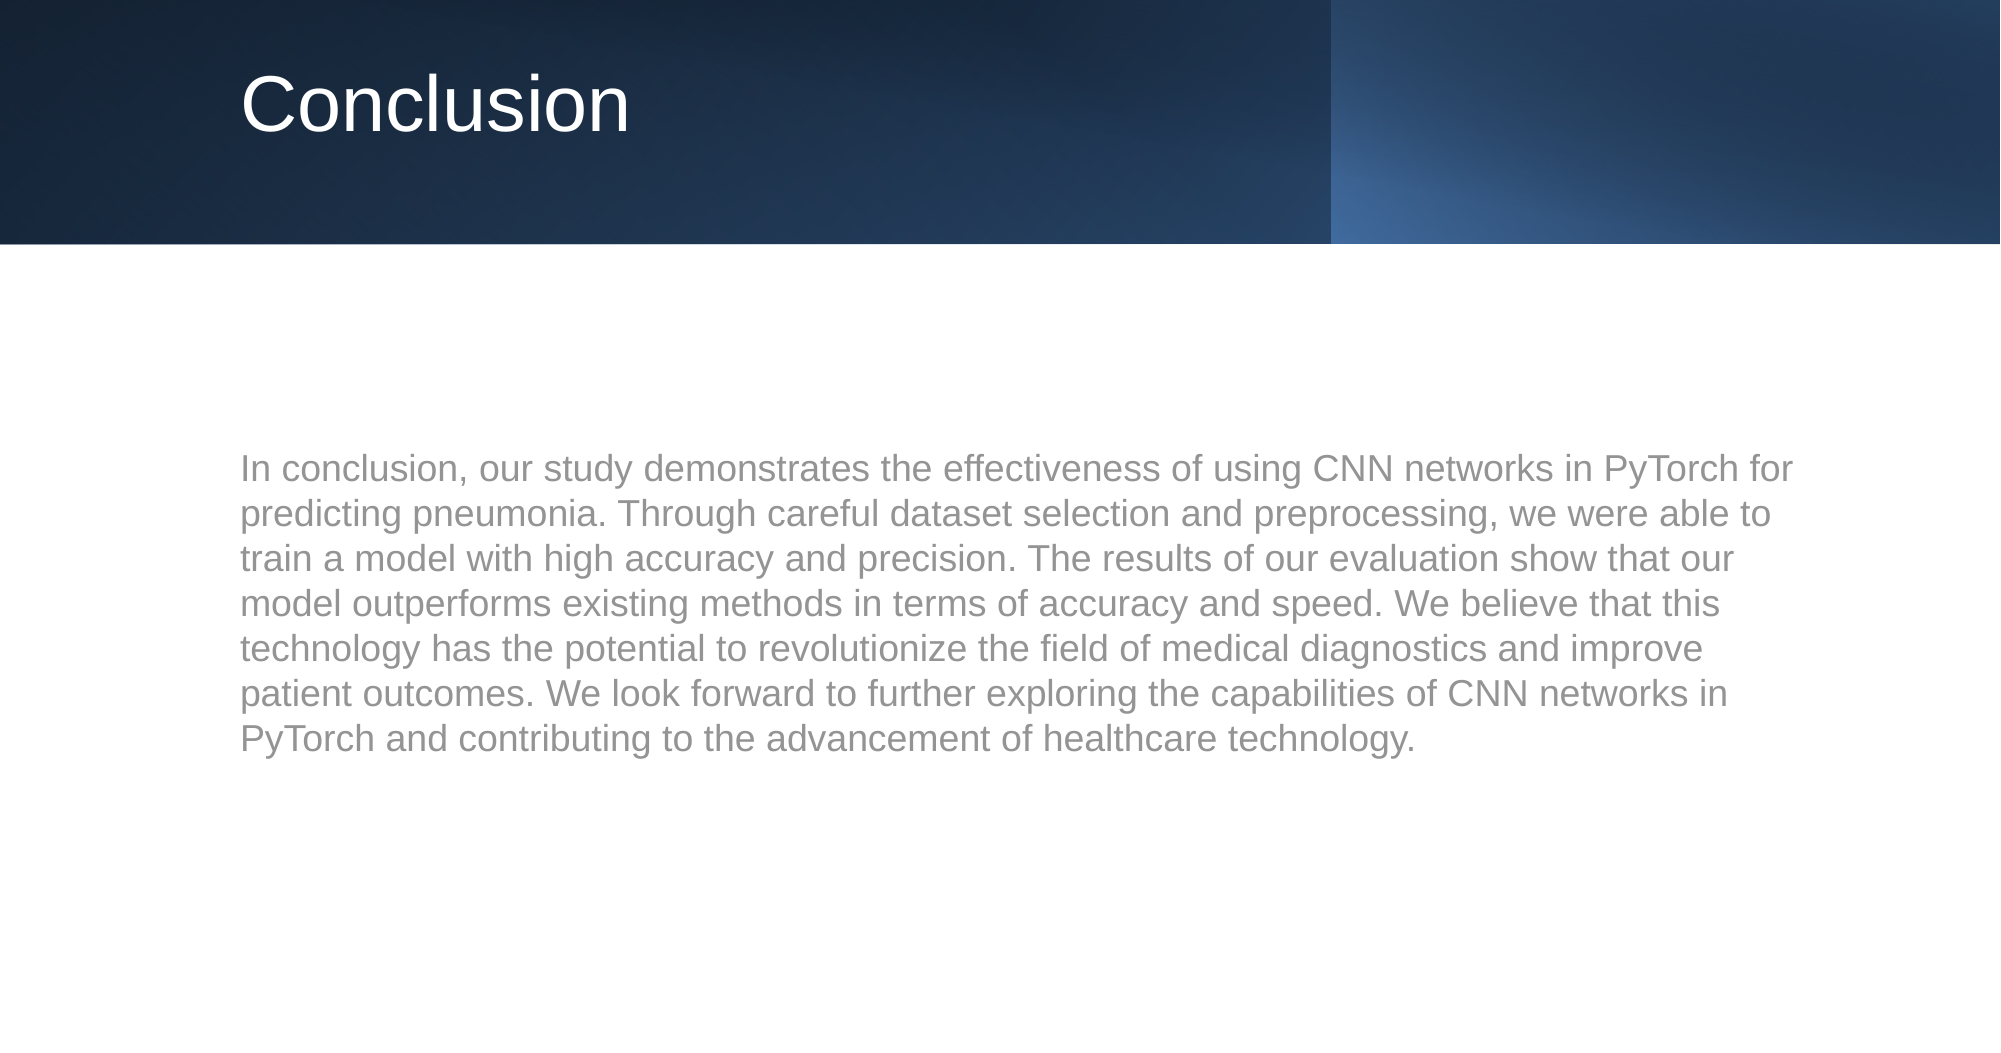

# Conclusion
In conclusion, our study demonstrates the effectiveness of using CNN networks in PyTorch for predicting pneumonia. Through careful dataset selection and preprocessing, we were able to train a model with high accuracy and precision. The results of our evaluation show that our model outperforms existing methods in terms of accuracy and speed. We believe that this technology has the potential to revolutionize the field of medical diagnostics and improve patient outcomes. We look forward to further exploring the capabilities of CNN networks in PyTorch and contributing to the advancement of healthcare technology.